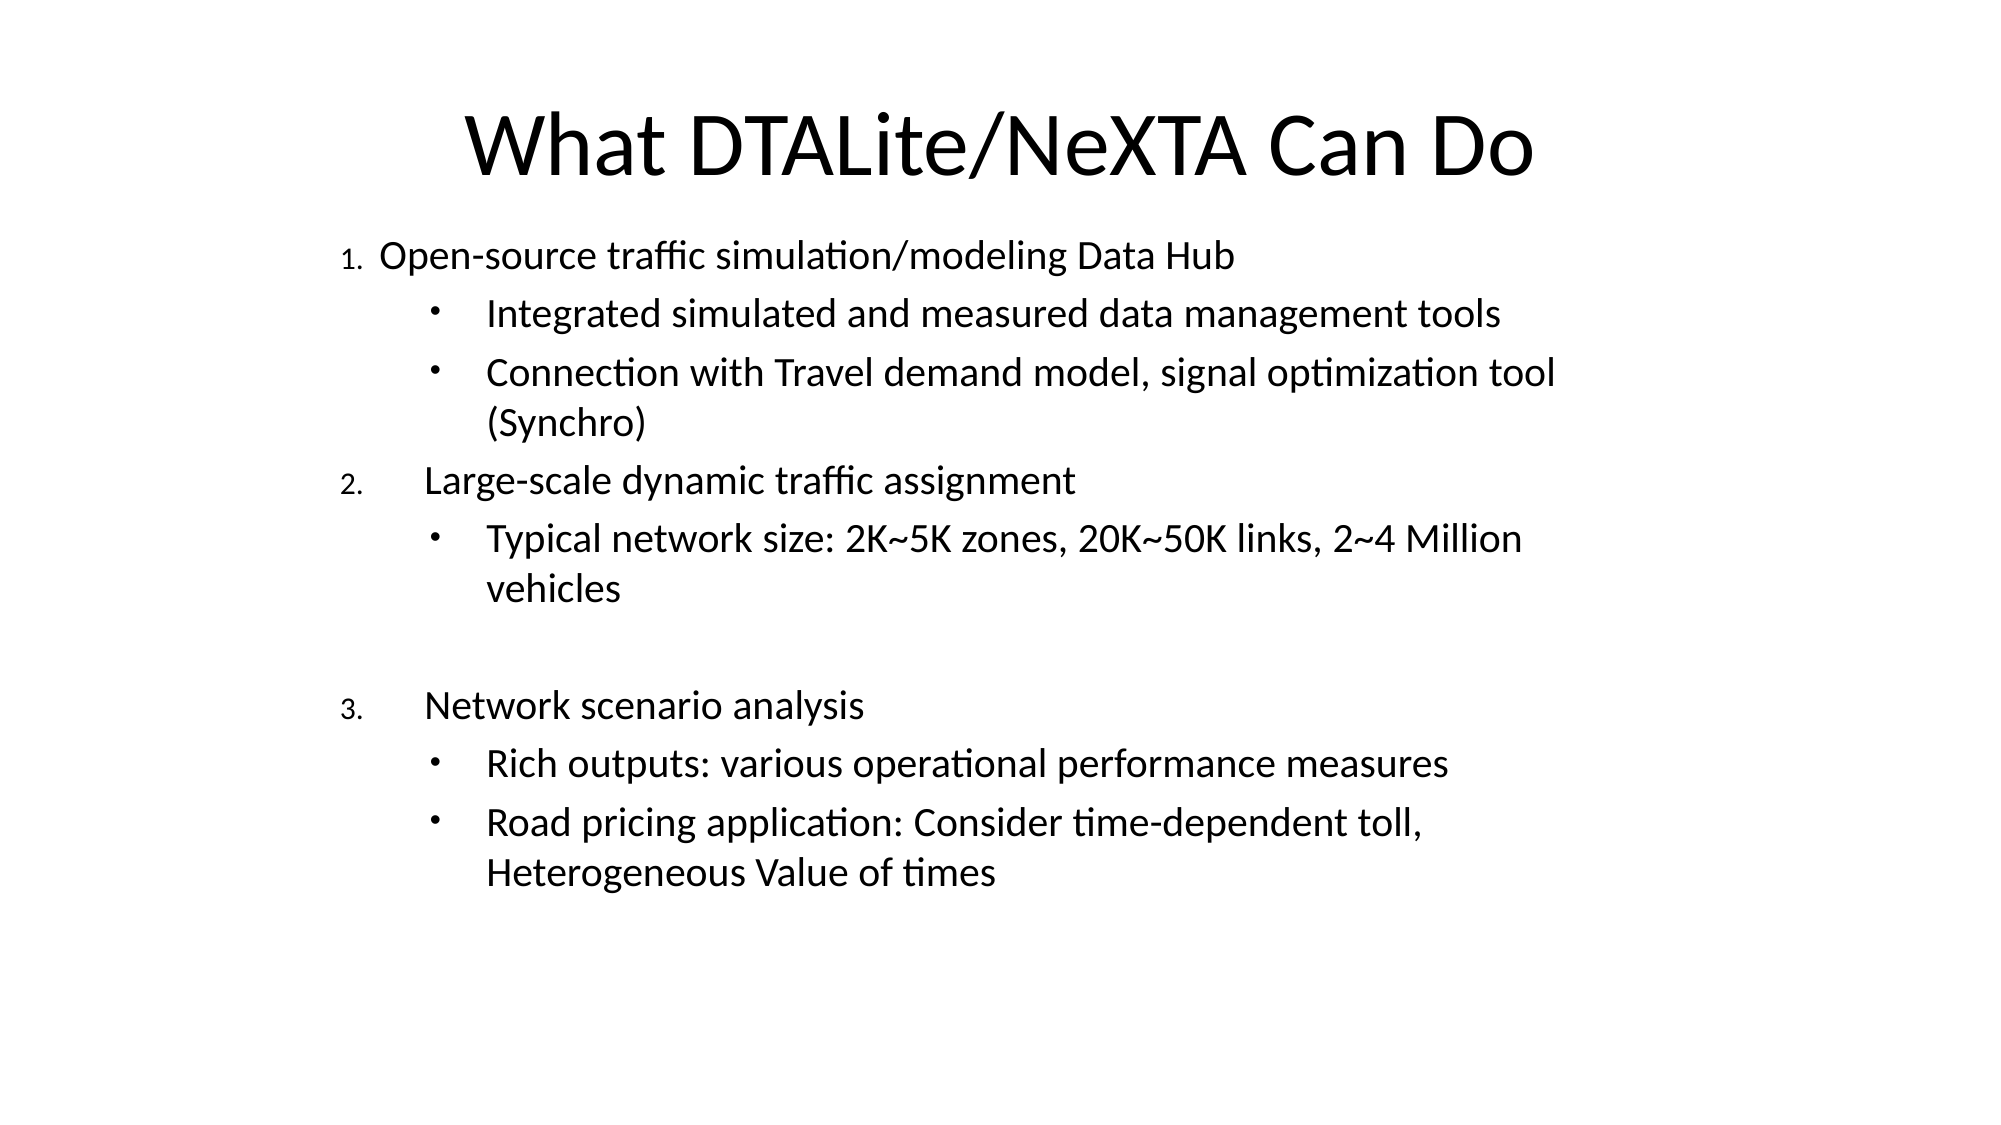

7
# What DTALite/NeXTA Can Do
Open-source traffic simulation/modeling Data Hub
Integrated simulated and measured data management tools
Connection with Travel demand model, signal optimization tool (Synchro)
Large-scale dynamic traffic assignment
Typical network size: 2K~5K zones, 20K~50K links, 2~4 Million vehicles

Network scenario analysis
Rich outputs: various operational performance measures
Road pricing application: Consider time-dependent toll, Heterogeneous Value of times